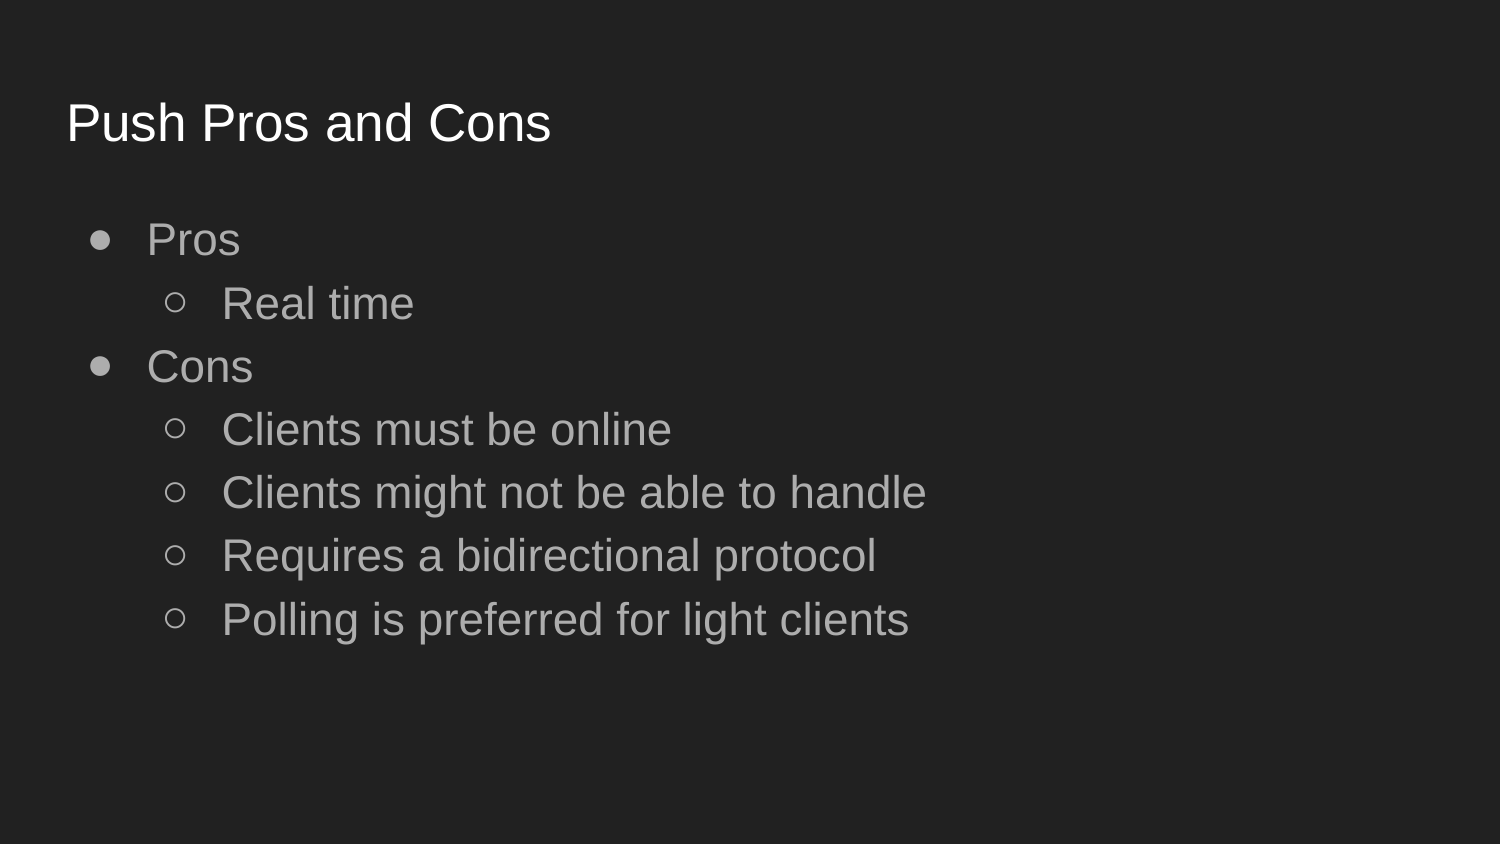

# Push Pros and Cons
Pros
Real time
Cons
Clients must be online
Clients might not be able to handle
Requires a bidirectional protocol
Polling is preferred for light clients